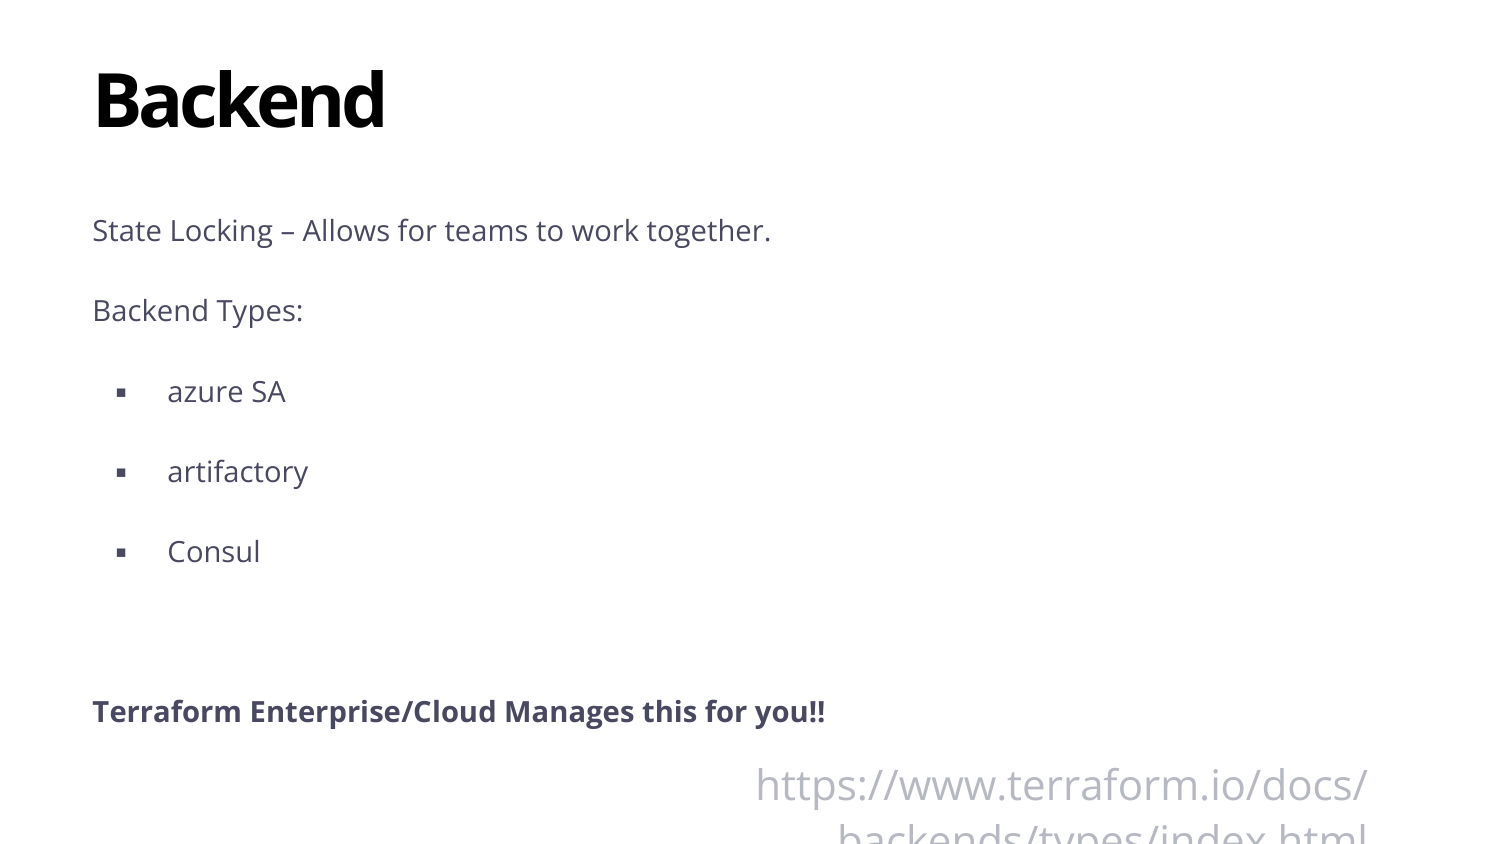

# Backend
State Locking – Allows for teams to work together.
Backend Types:
azure SA
artifactory
Consul

Terraform Enterprise/Cloud Manages this for you!!
https://www.terraform.io/docs/backends/types/index.html